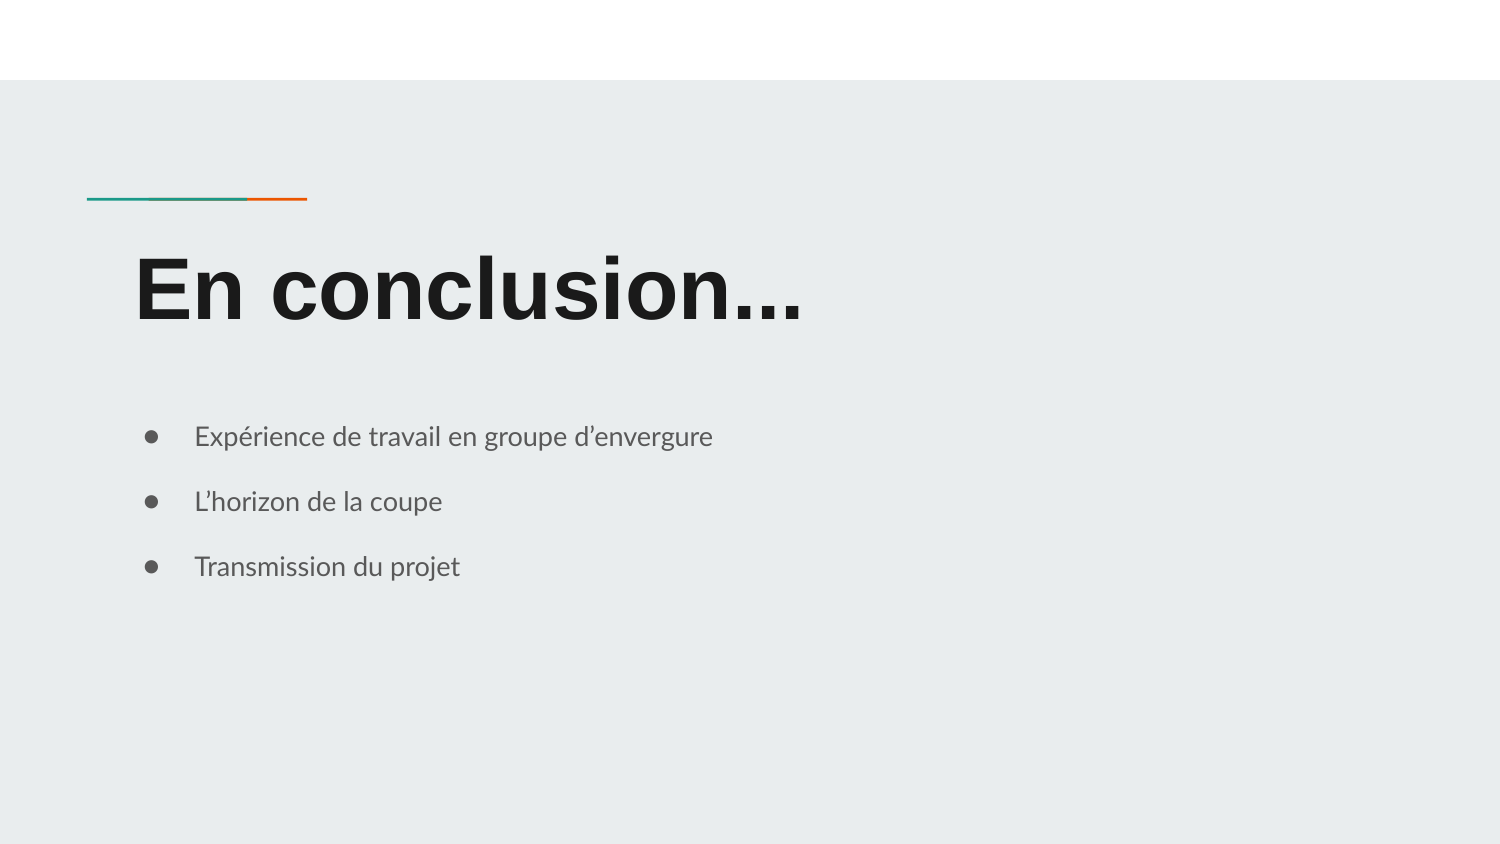

# En conclusion...
Expérience de travail en groupe d’envergure

L’horizon de la coupe

Transmission du projet